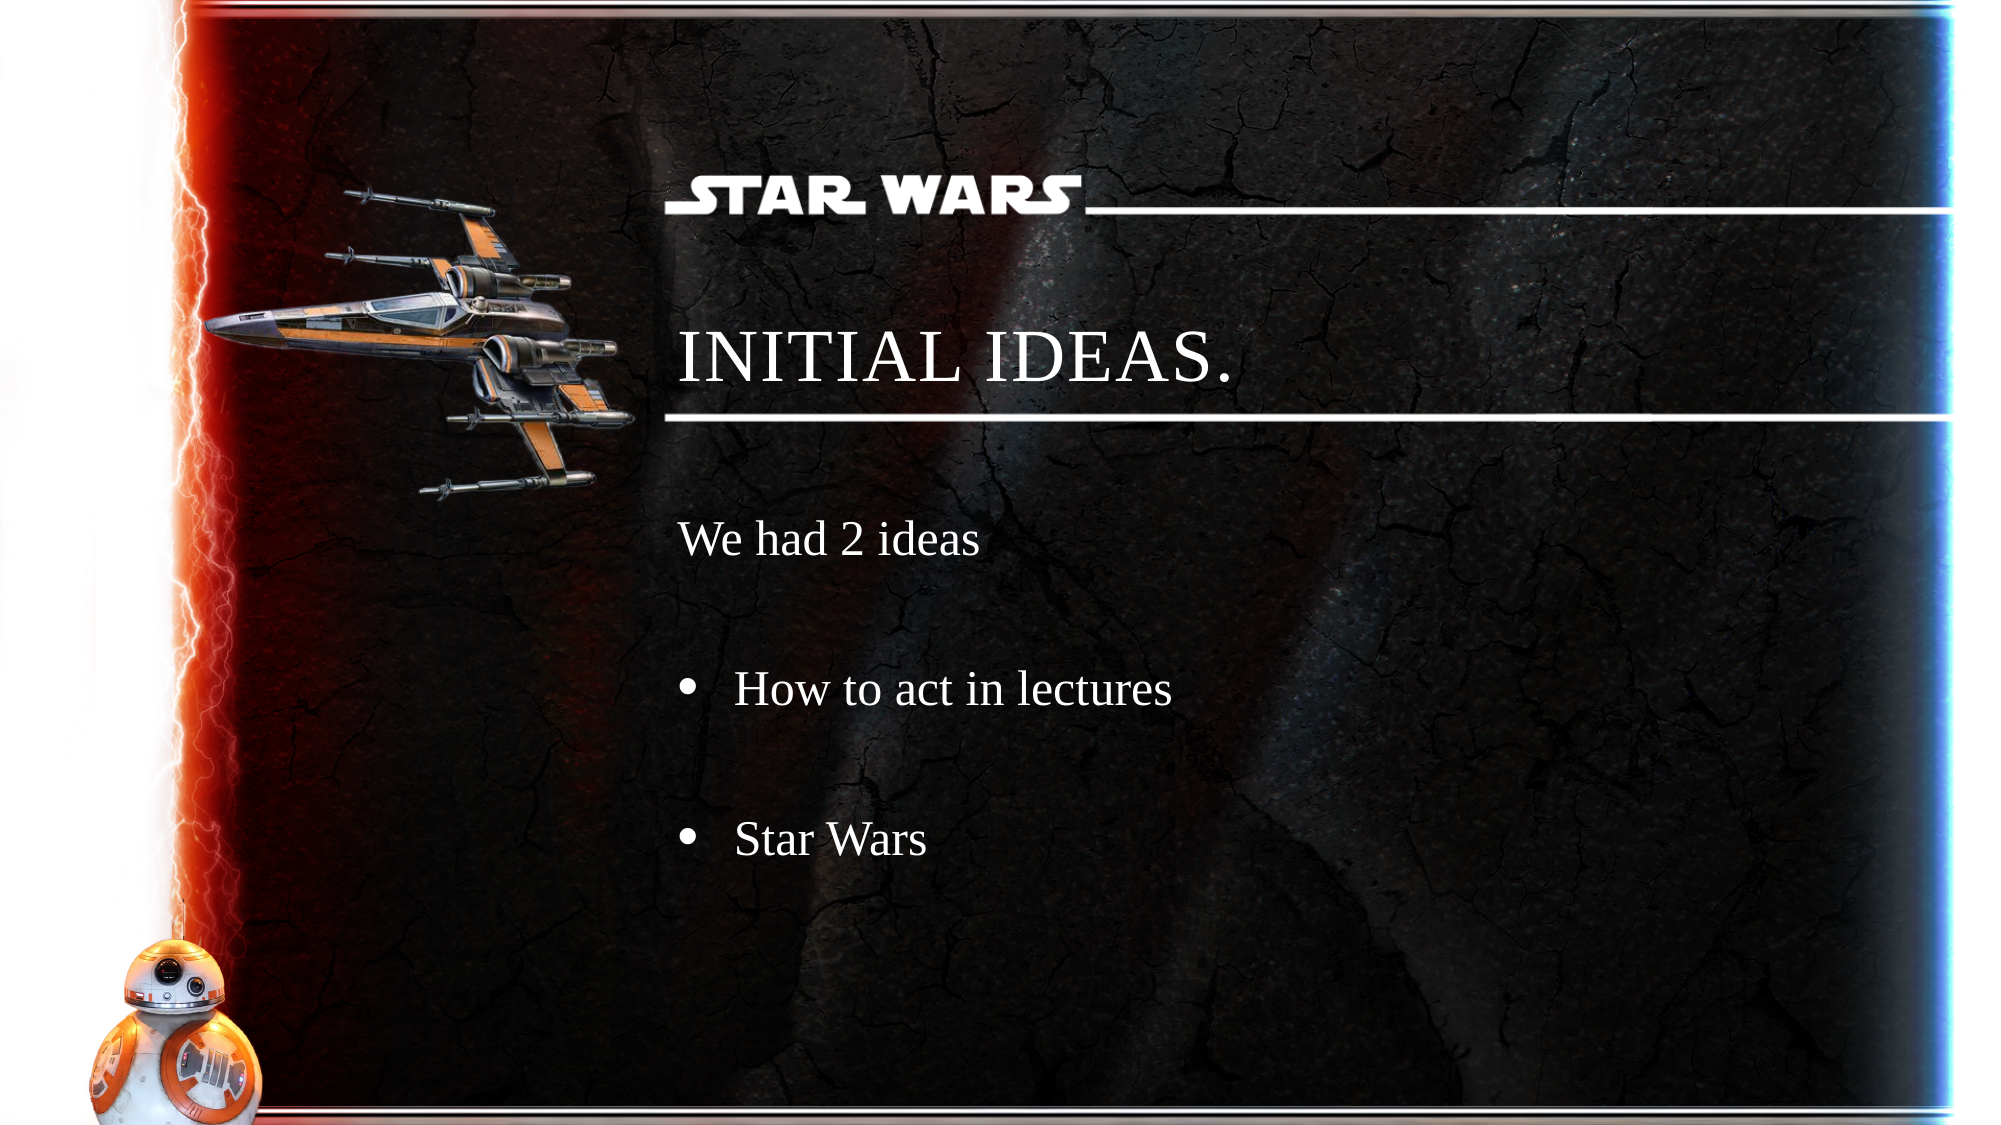

# initial ideas.

We had 2 ideas

How to act in lectures

Star Wars